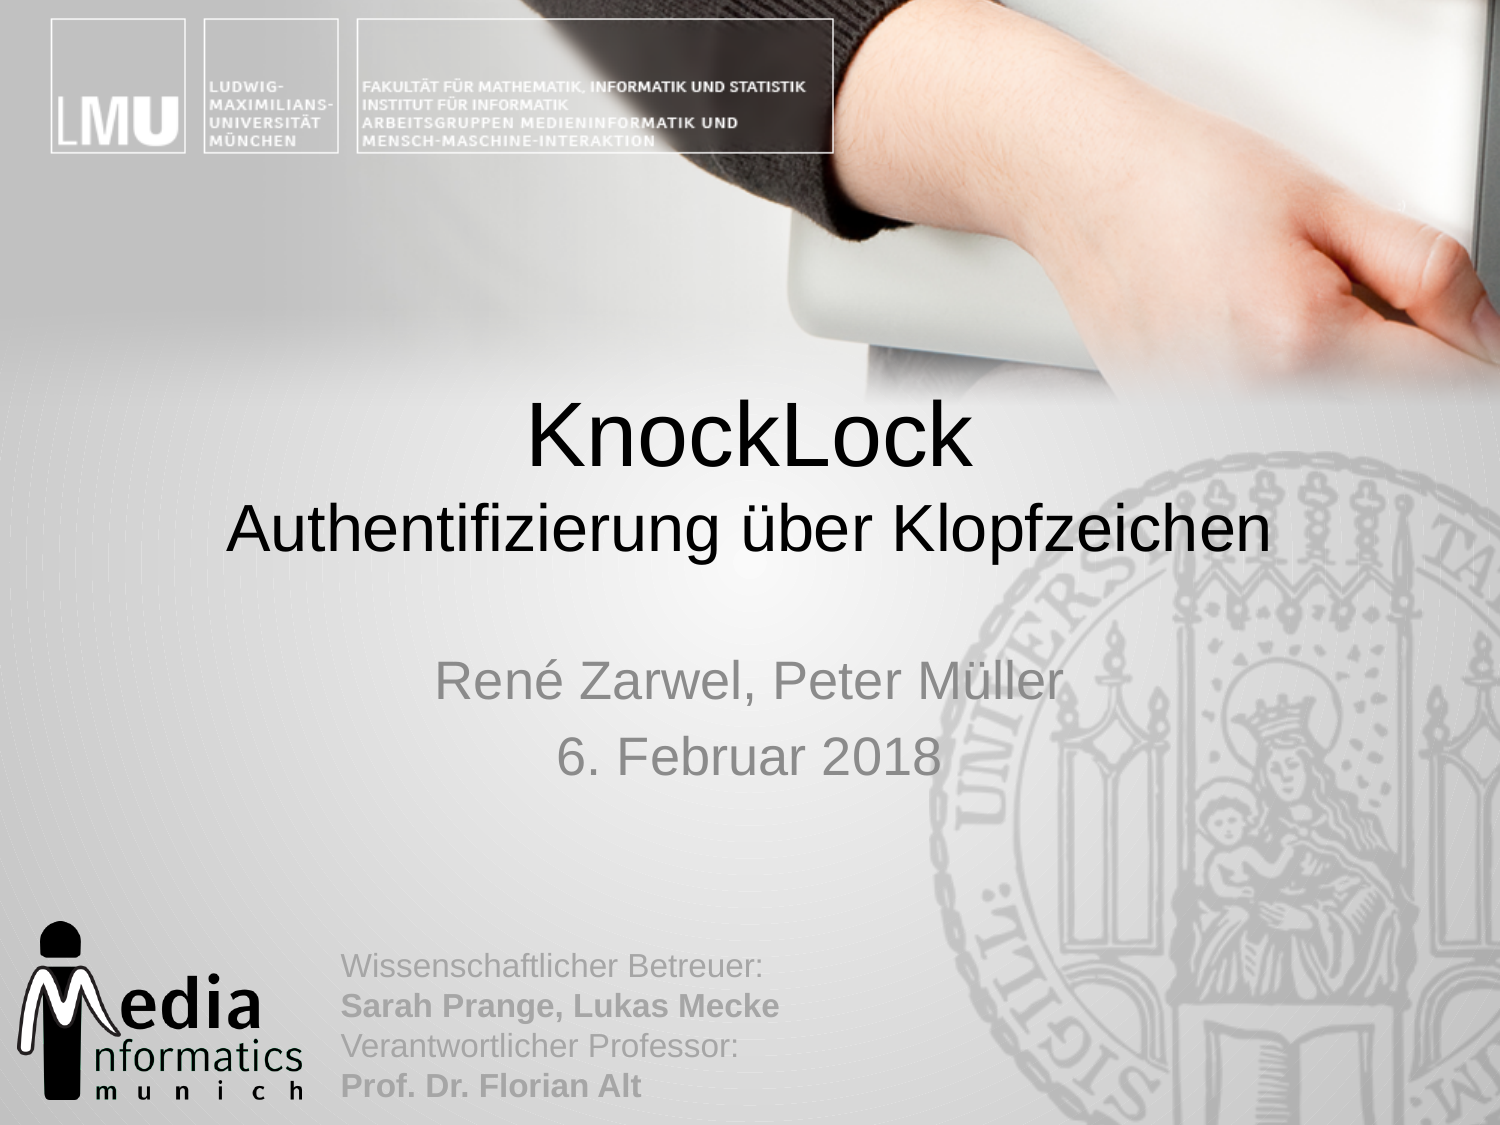

# KnockLock Authentifizierung über Klopfzeichen
René Zarwel, Peter Müller
6. Februar 2018
Wissenschaftlicher Betreuer:
Sarah Prange, Lukas Mecke
Verantwortlicher Professor:
Prof. Dr. Florian Alt